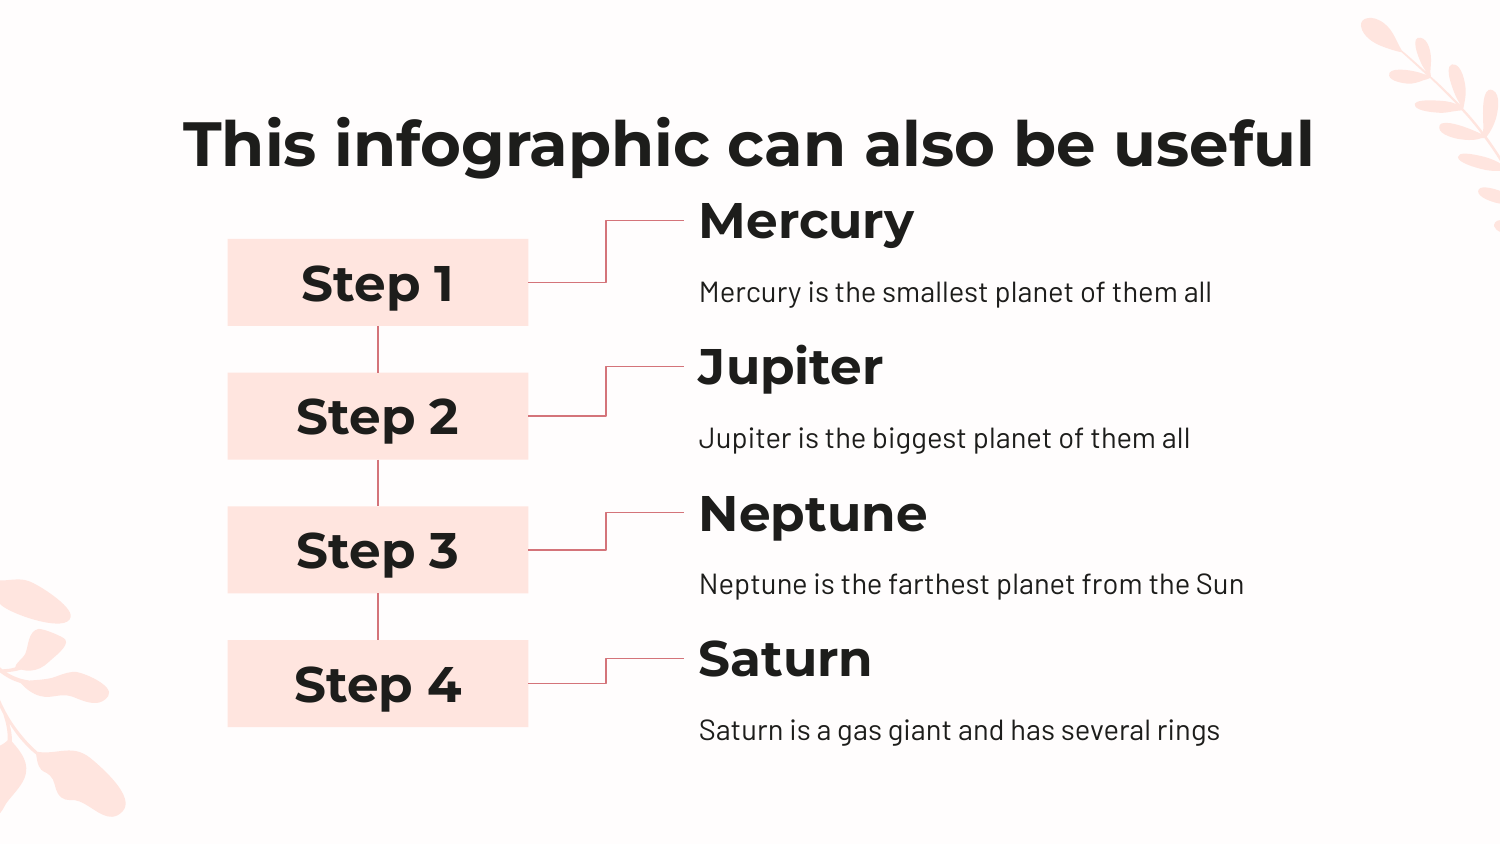

# This infographic can also be useful
Mercury
Step 1
Mercury is the smallest planet of them all
Jupiter
Step 2
Jupiter is the biggest planet of them all
Neptune
Step 3
Neptune is the farthest planet from the Sun
Saturn
Step 4
Saturn is a gas giant and has several rings